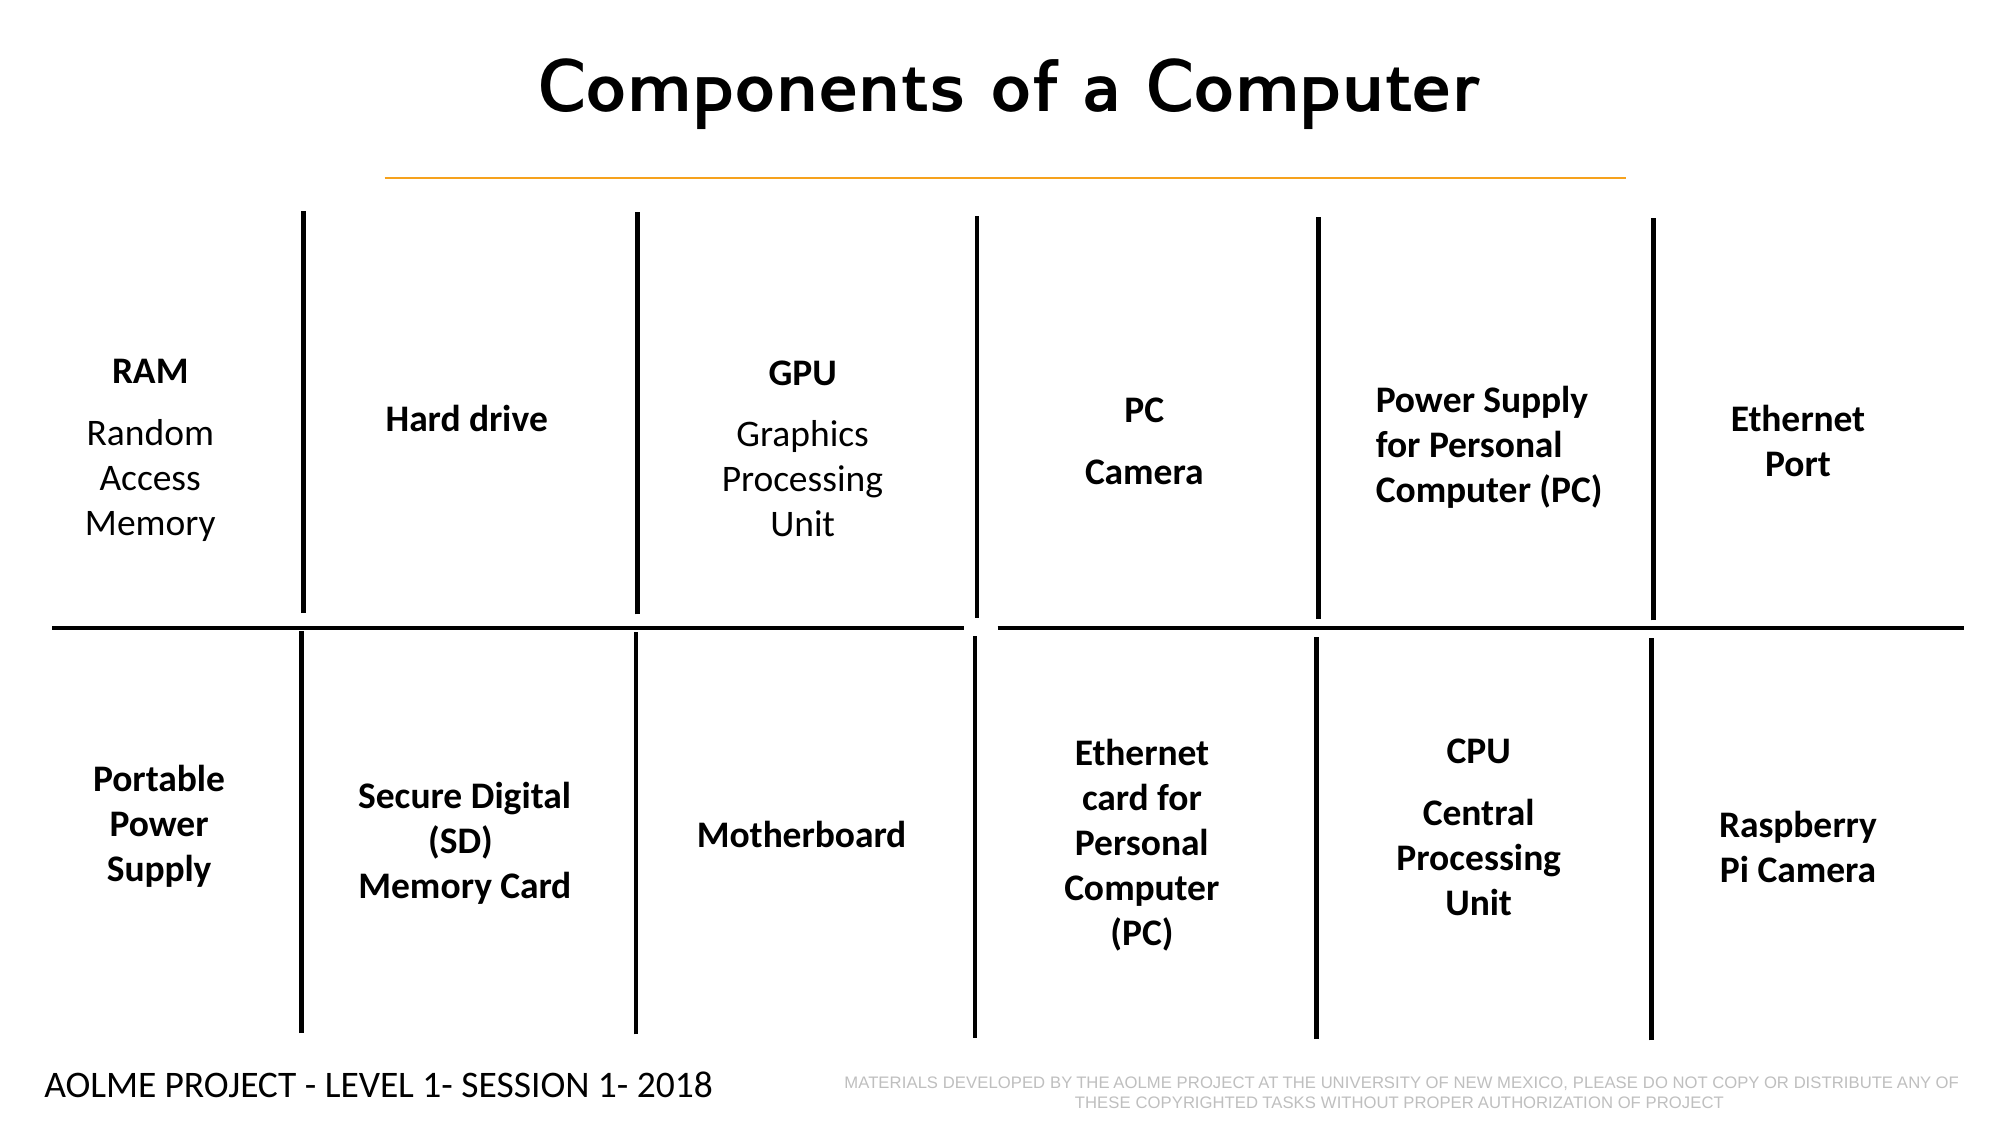

Components of a Computer
RAM
Random Access Memory
GPU
Graphics Processing Unit
Power Supply for Personal Computer (PC)
PC
Camera
Hard drive
Ethernet Port
CPU
Central Processing Unit
Ethernet card for Personal Computer (PC)
Portable Power Supply
Secure Digital
(SD)
Memory Card

Raspberry Pi Camera
Motherboard
AOLME PROJECT - LEVEL 1- SESSION 1- 2018
MATERIALS DEVELOPED BY THE AOLME PROJECT AT THE UNIVERSITY OF NEW MEXICO, PLEASE DO NOT COPY OR DISTRIBUTE ANY OF THESE COPYRIGHTED TASKS WITHOUT PROPER AUTHORIZATION OF PROJECT